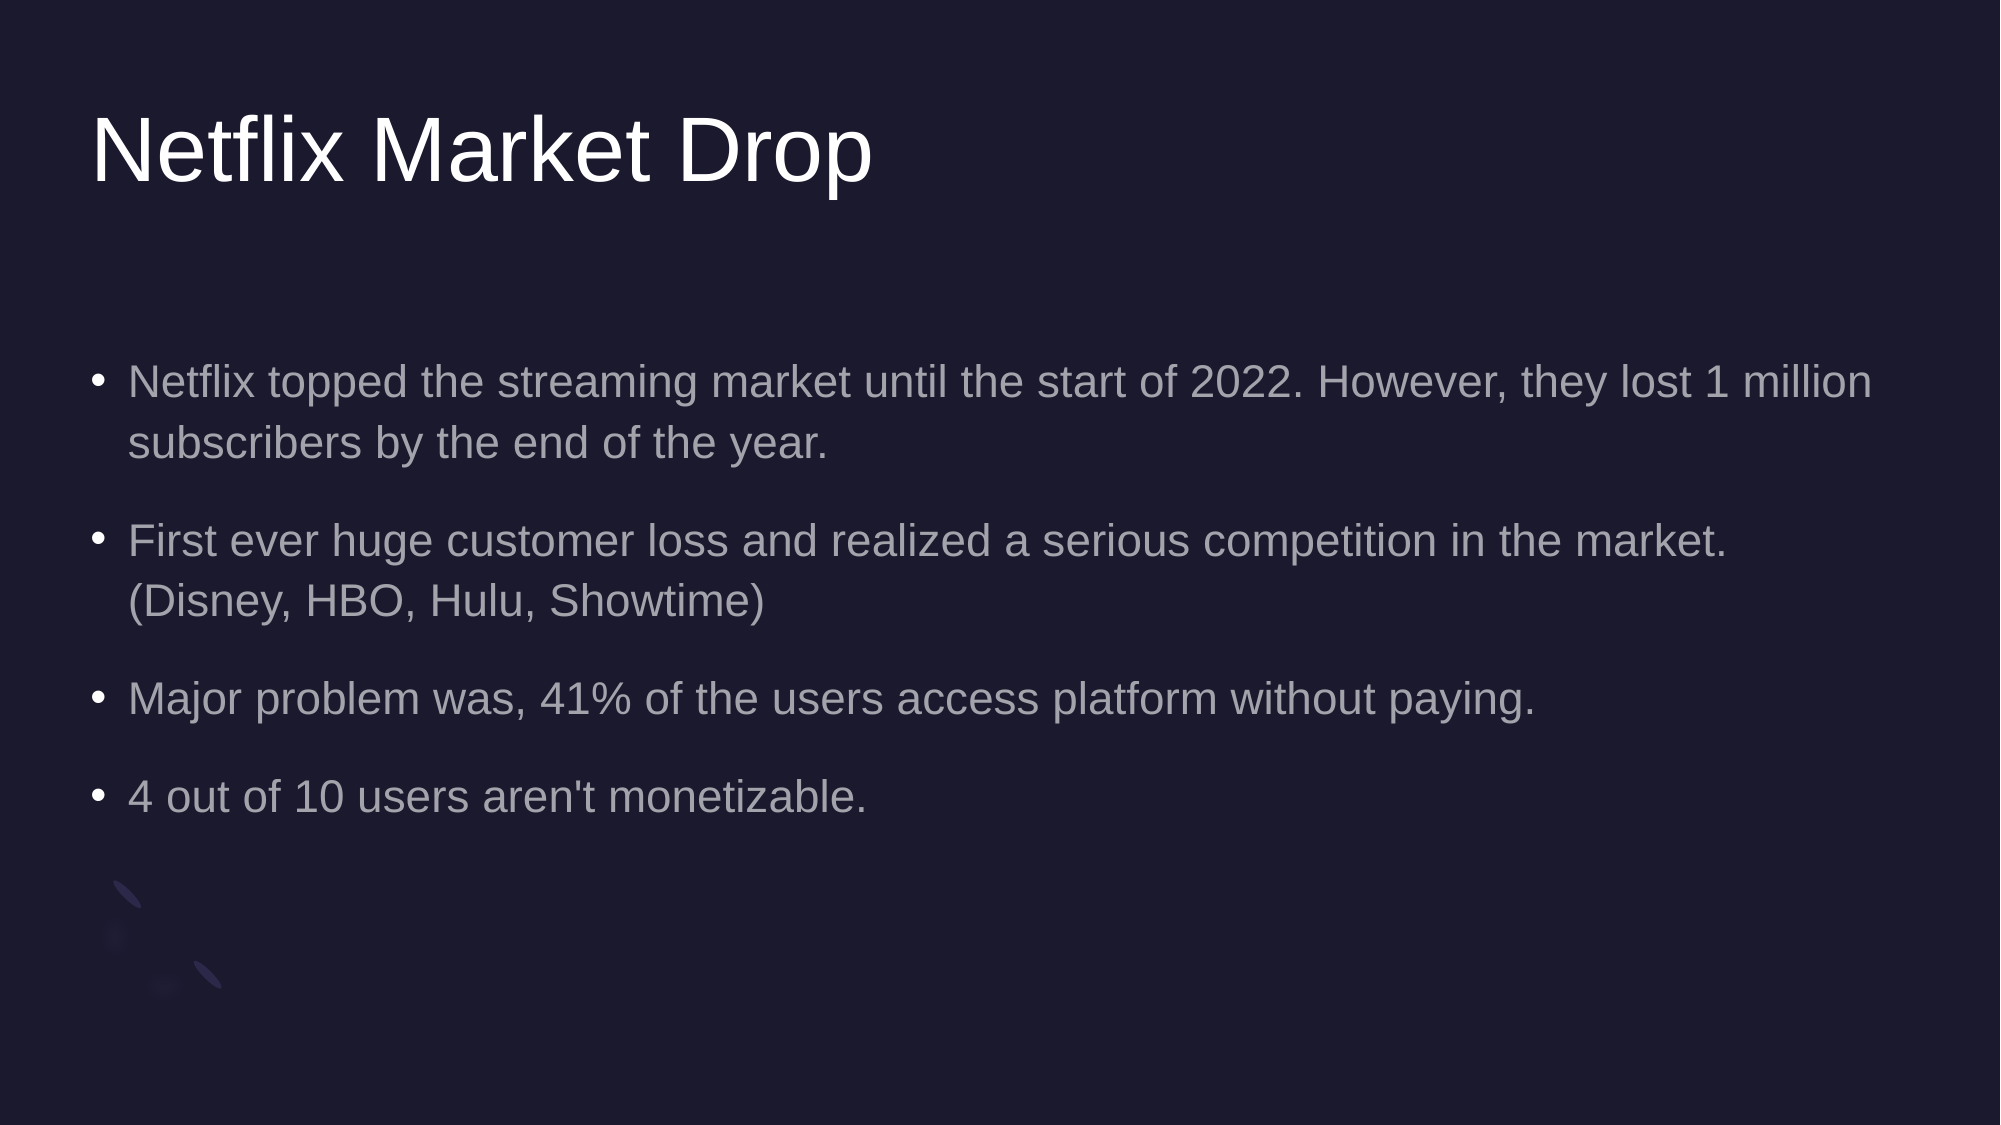

# Netflix Market Drop
Netflix topped the streaming market until the start of 2022. However, they lost 1 million subscribers by the end of the year.
First ever huge customer loss and realized a serious competition in the market. (Disney, HBO, Hulu, Showtime)
Major problem was, 41% of the users access platform without paying.
4 out of 10 users aren't monetizable.